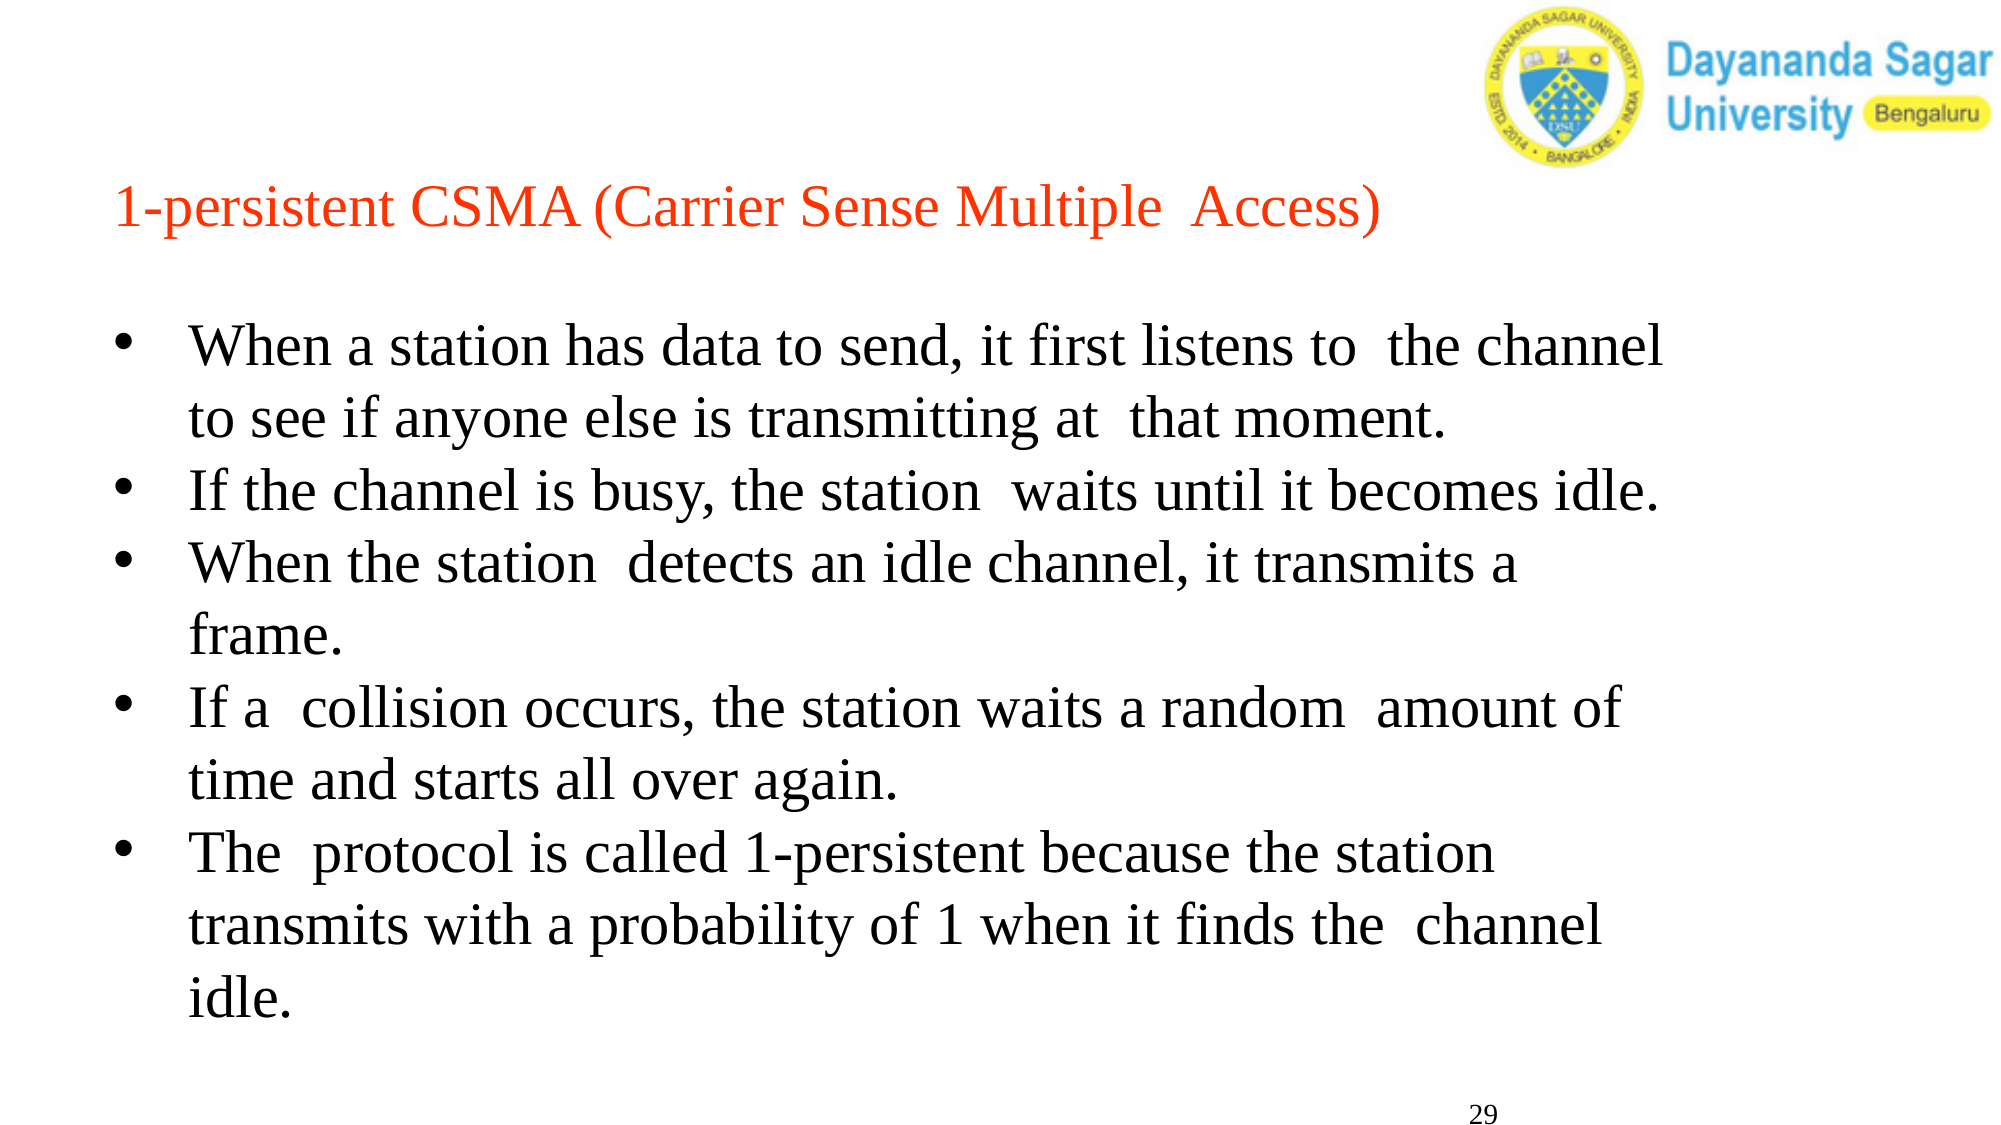

1-persistent CSMA (Carrier Sense Multiple  Access)

When a station has data to send, it first listens to  the channel to see if anyone else is transmitting at  that moment.
If the channel is busy, the station  waits until it becomes idle.
When the station  detects an idle channel, it transmits a frame.
If a  collision occurs, the station waits a random  amount of time and starts all over again.
The  protocol is called 1-persistent because the station  transmits with a probability of 1 when it finds the  channel idle.
29